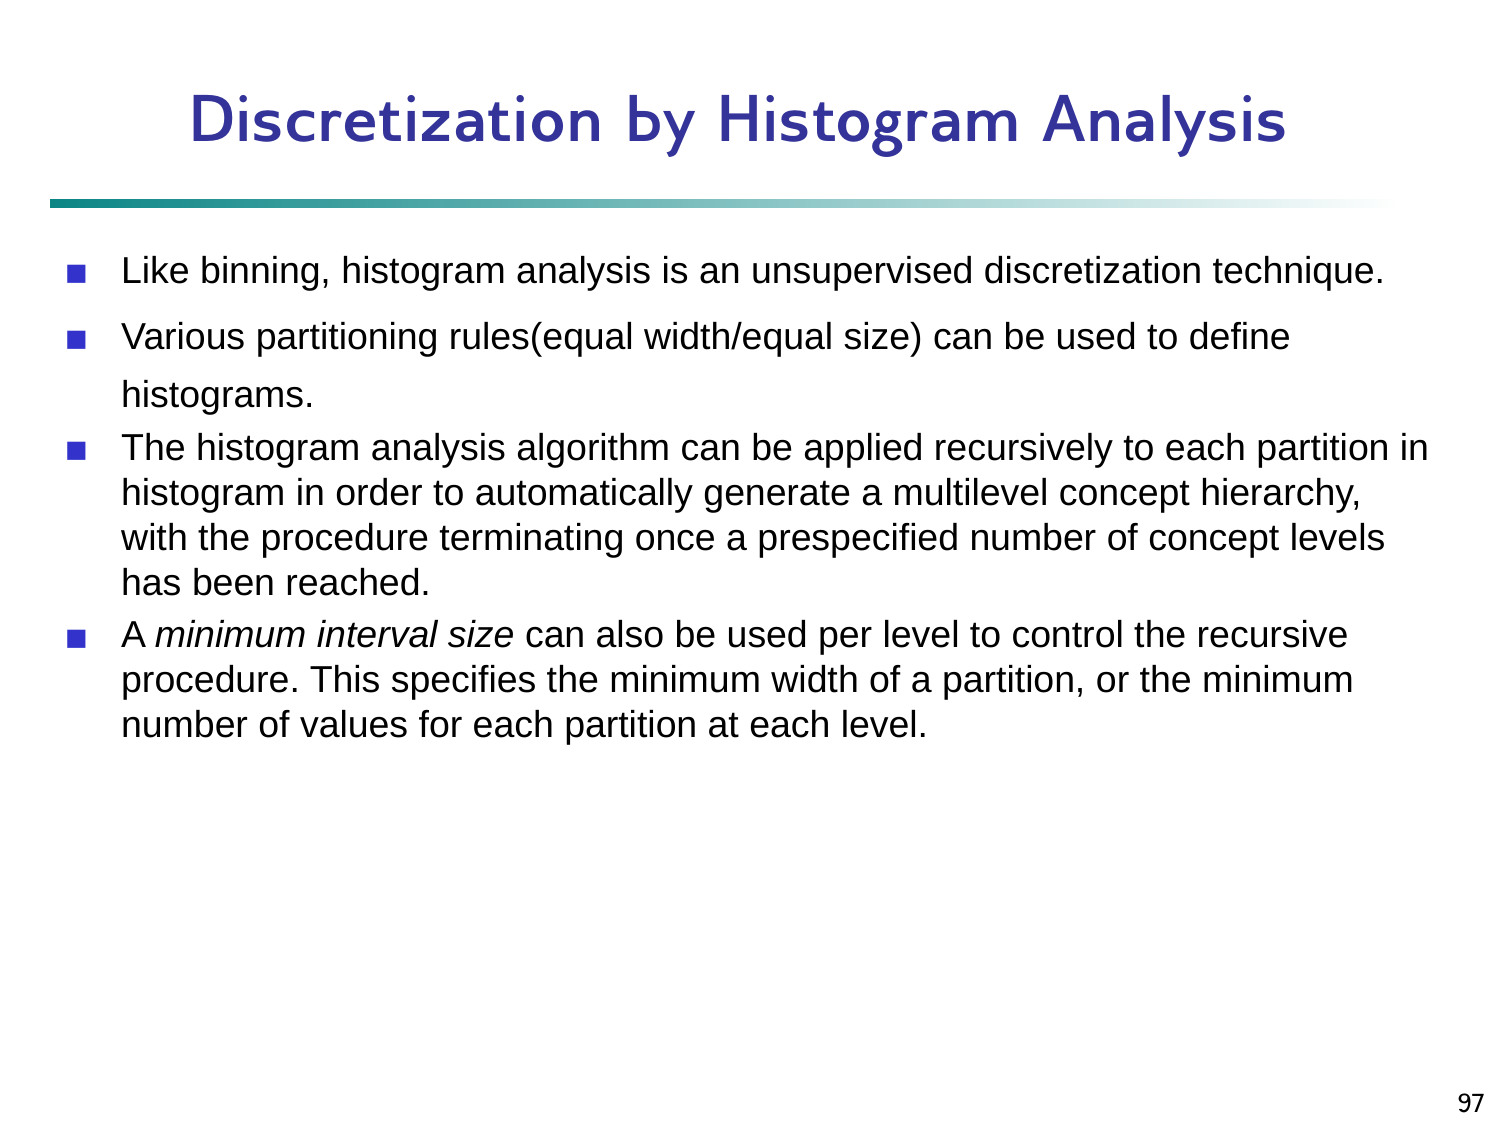

# Discretization by Histogram Analysis
Like binning, histogram analysis is an unsupervised discretization technique.
Various partitioning rules(equal width/equal size) can be used to define histograms.
The histogram analysis algorithm can be applied recursively to each partition in histogram in order to automatically generate a multilevel concept hierarchy, with the procedure terminating once a prespecified number of concept levels has been reached.
A minimum interval size can also be used per level to control the recursive procedure. This specifies the minimum width of a partition, or the minimum number of values for each partition at each level.
97